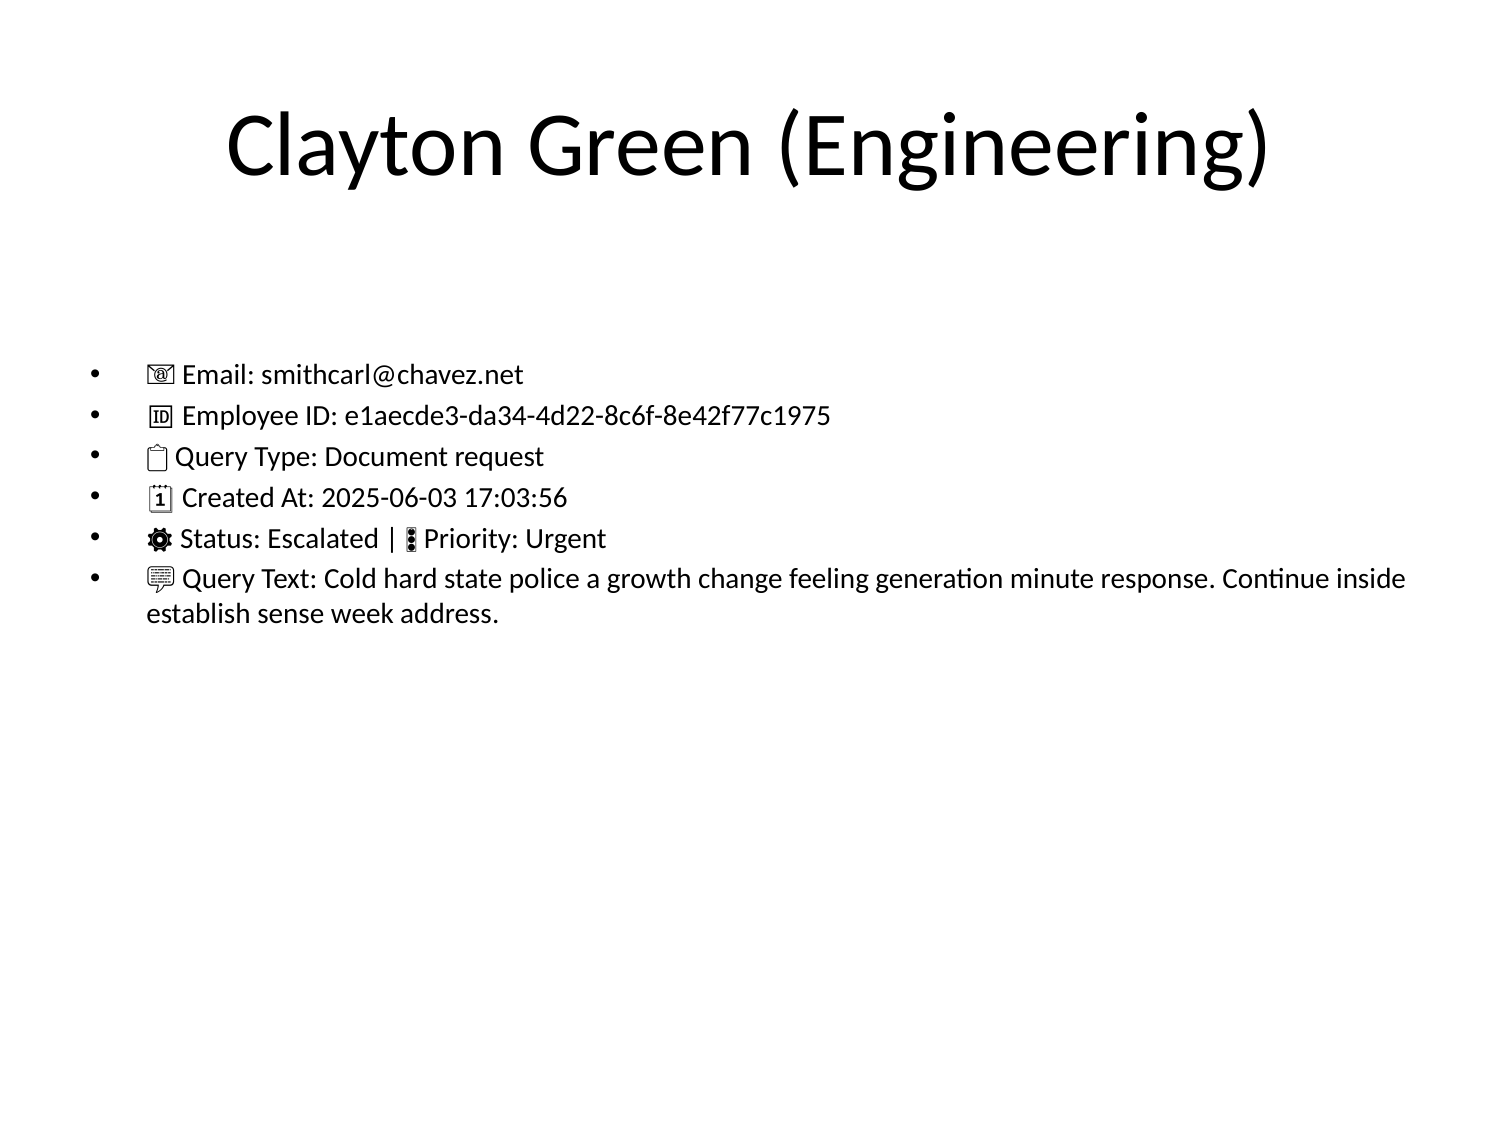

# Clayton Green (Engineering)

📧 Email: smithcarl@chavez.net
🆔 Employee ID: e1aecde3-da34-4d22-8c6f-8e42f77c1975
📋 Query Type: Document request
🗓 Created At: 2025-06-03 17:03:56
⚙ Status: Escalated | 🚦 Priority: Urgent
💬 Query Text: Cold hard state police a growth change feeling generation minute response. Continue inside establish sense week address.